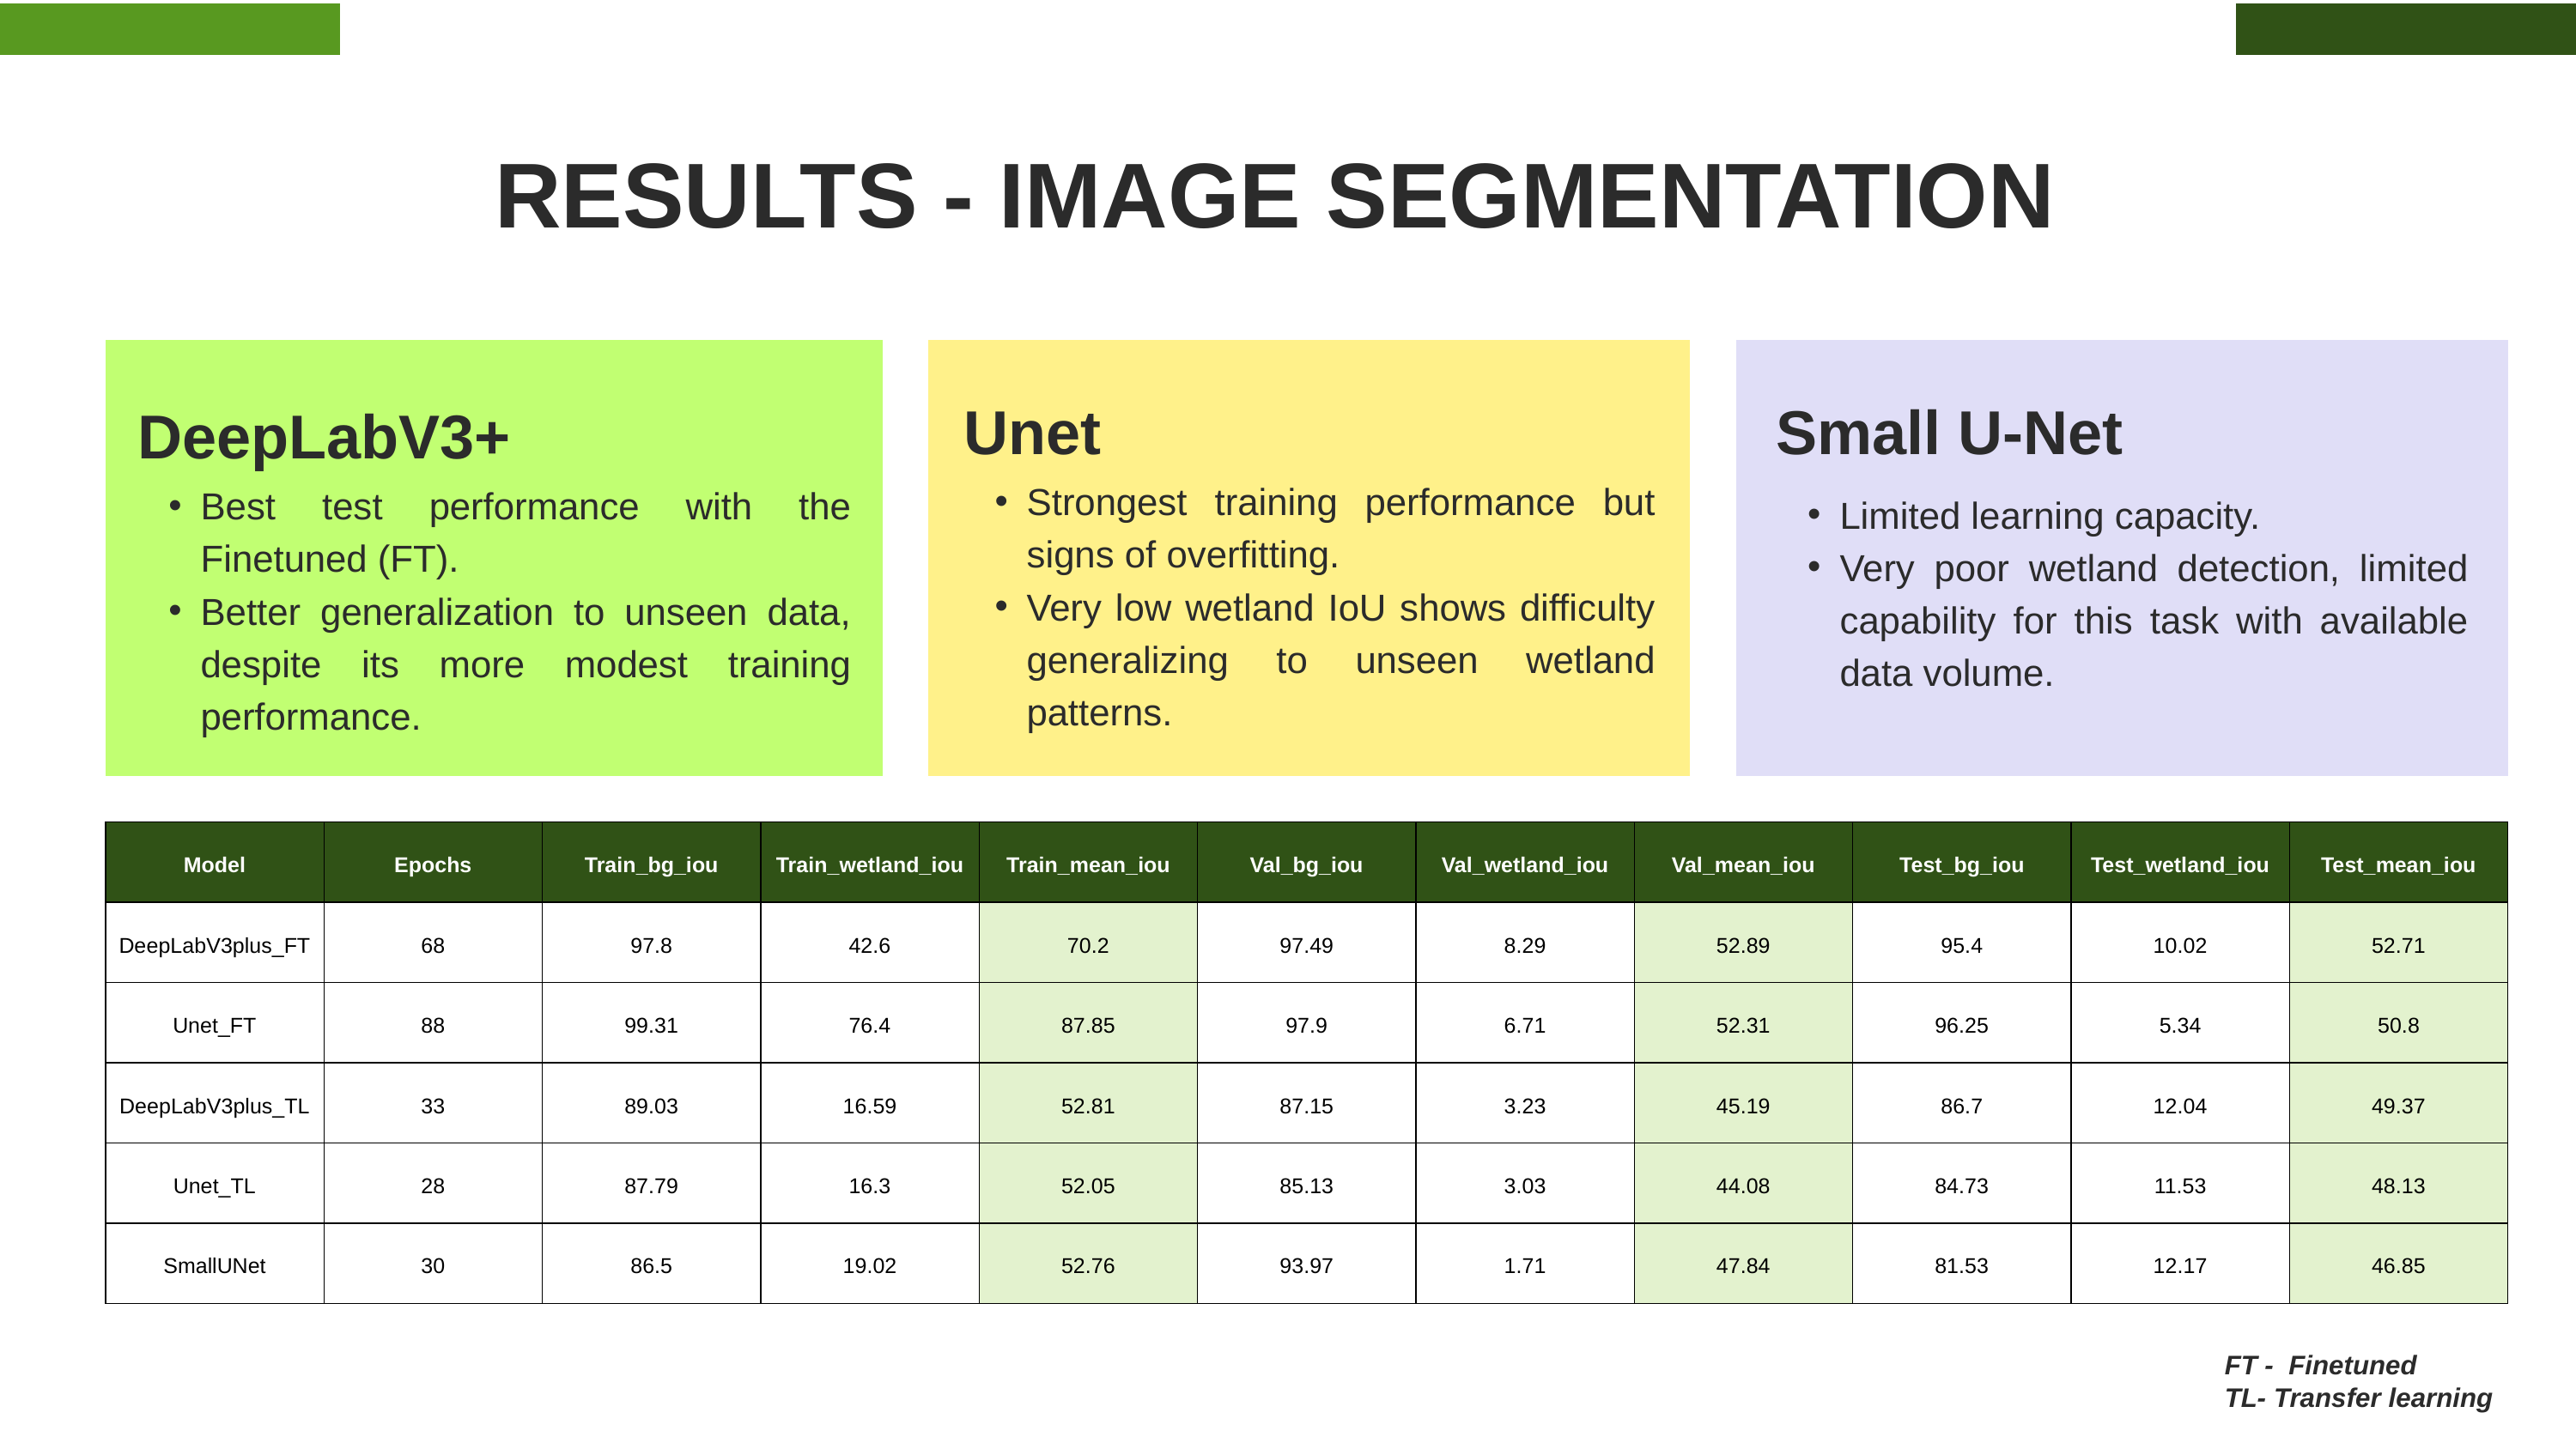

RESULTS - IMAGE SEGMENTATION

Unet
Small U-Net
DeepLabV3+
Strongest training performance but signs of overfitting.
Very low wetland IoU shows difficulty generalizing to unseen wetland patterns.
Best test performance with the Finetuned (FT).
Better generalization to unseen data, despite its more modest training performance.
Limited learning capacity.
Very poor wetland detection, limited capability for this task with available data volume.
| Model | Epochs | Train\_bg\_iou | Train\_wetland\_iou | Train\_mean\_iou | Val\_bg\_iou | Val\_wetland\_iou | Val\_mean\_iou | Test\_bg\_iou | Test\_wetland\_iou | Test\_mean\_iou |
| --- | --- | --- | --- | --- | --- | --- | --- | --- | --- | --- |
| DeepLabV3plus\_FT | 68 | 97.8 | 42.6 | 70.2 | 97.49 | 8.29 | 52.89 | 95.4 | 10.02 | 52.71 |
| Unet\_FT | 88 | 99.31 | 76.4 | 87.85 | 97.9 | 6.71 | 52.31 | 96.25 | 5.34 | 50.8 |
| DeepLabV3plus\_TL | 33 | 89.03 | 16.59 | 52.81 | 87.15 | 3.23 | 45.19 | 86.7 | 12.04 | 49.37 |
| Unet\_TL | 28 | 87.79 | 16.3 | 52.05 | 85.13 | 3.03 | 44.08 | 84.73 | 11.53 | 48.13 |
| SmallUNet | 30 | 86.5 | 19.02 | 52.76 | 93.97 | 1.71 | 47.84 | 81.53 | 12.17 | 46.85 |
FT -  Finetuned
TL- Transfer learning